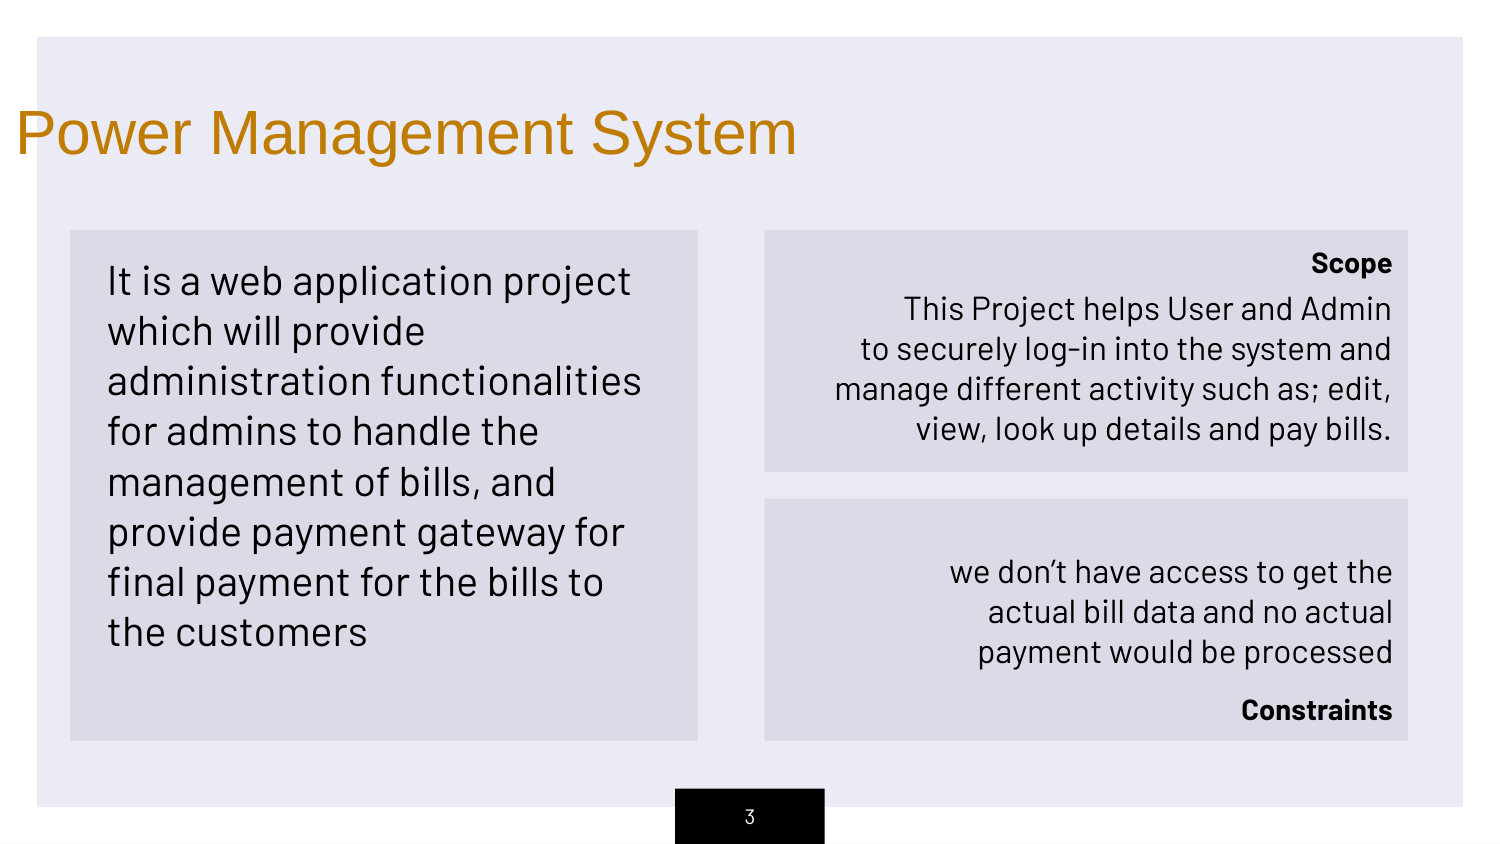

Power Management System

Scope

It is a web application project  which will provide administration functionalities for admins to handle the management of bills, and provide payment gateway for final payment for the bills to the customers

This Project helps User and Admin
to securely log-in into the system and manage different activity such as; edit, view, look up details and pay bills.

Constraints

we don’t have access to get the actual bill data and no actual payment would be processed

3